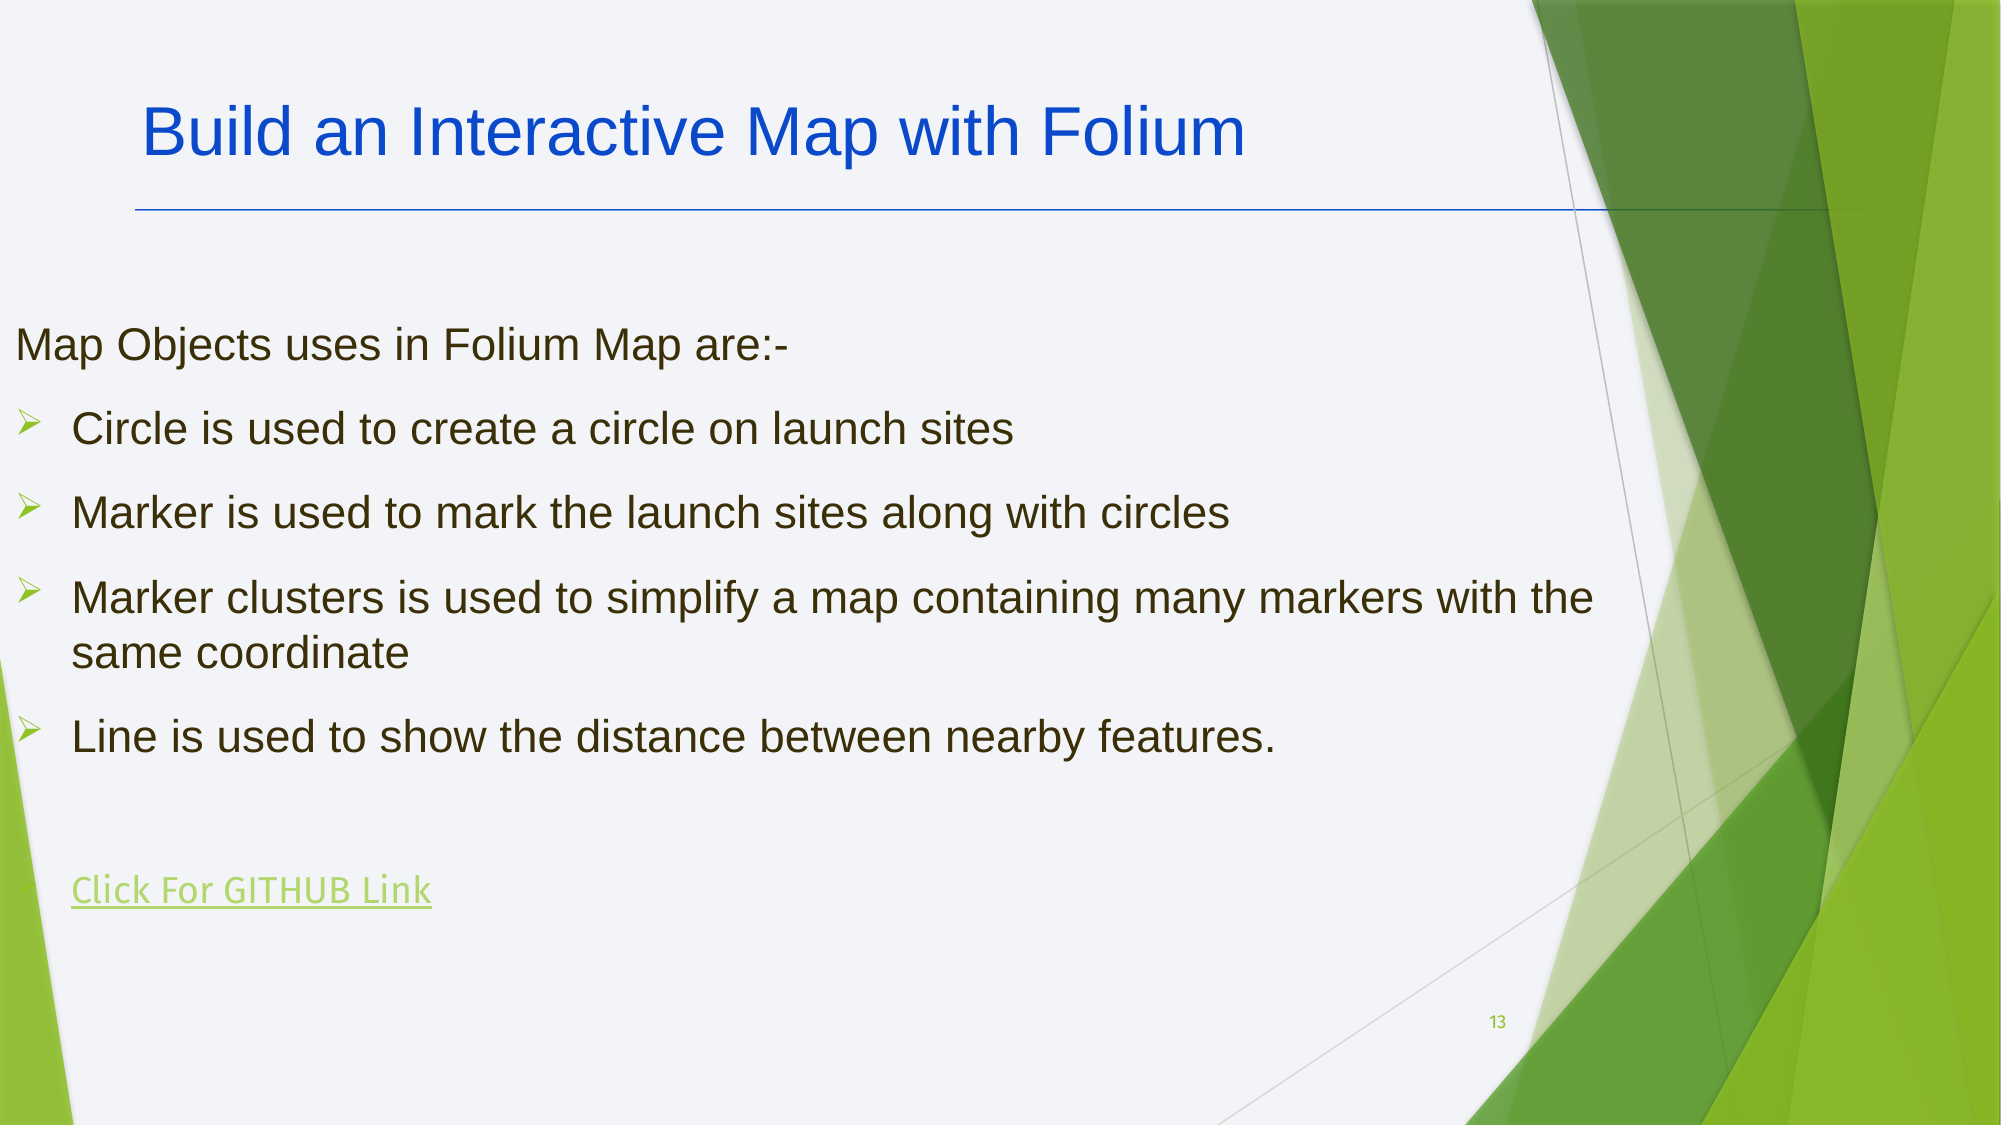

Build an Interactive Map with Folium
Map Objects uses in Folium Map are:-
Circle is used to create a circle on launch sites
Marker is used to mark the launch sites along with circles
Marker clusters is used to simplify a map containing many markers with the same coordinate
Line is used to show the distance between nearby features.

Click For GITHUB Link

13